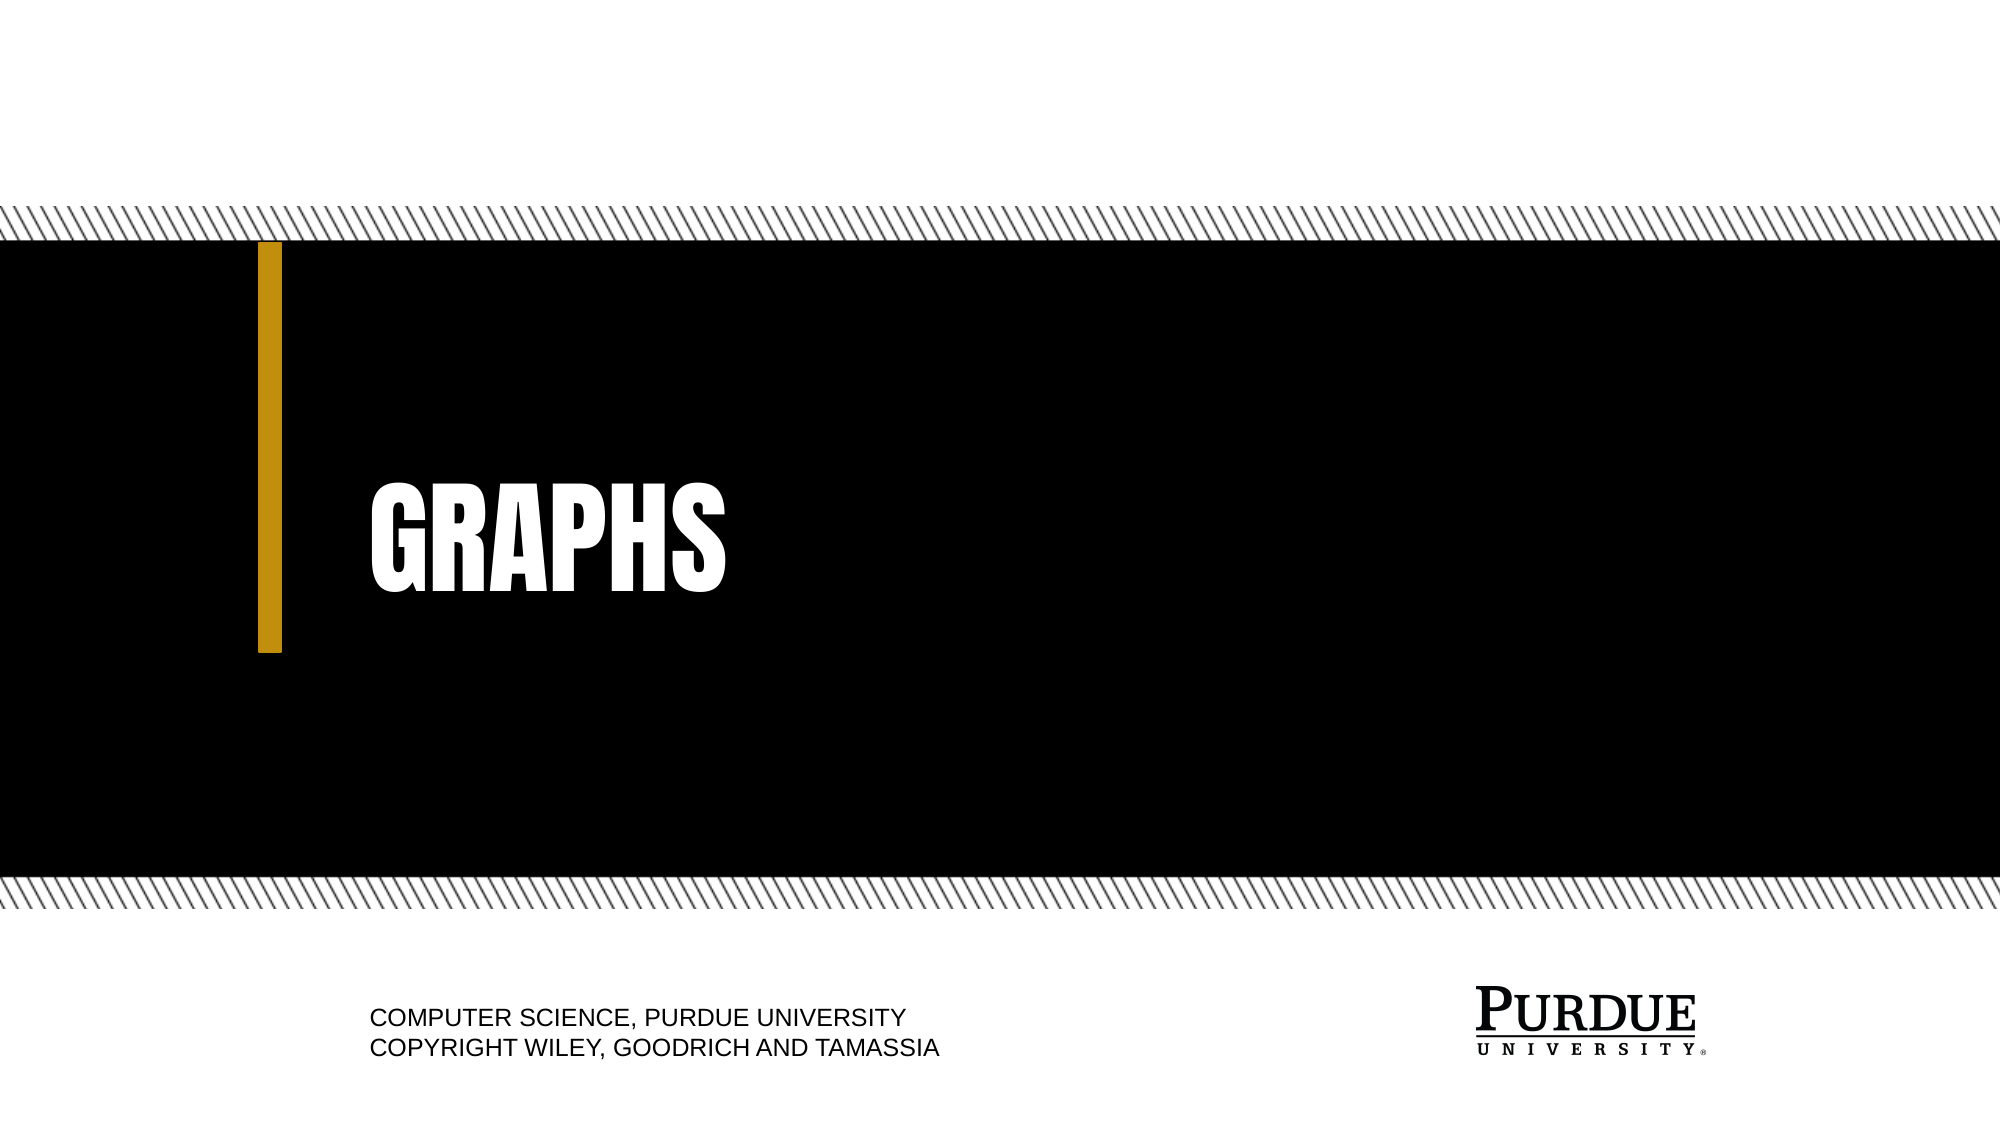

# Graphs
Computer Science, Purdue University
Copyright Wiley, Goodrich and Tamassia